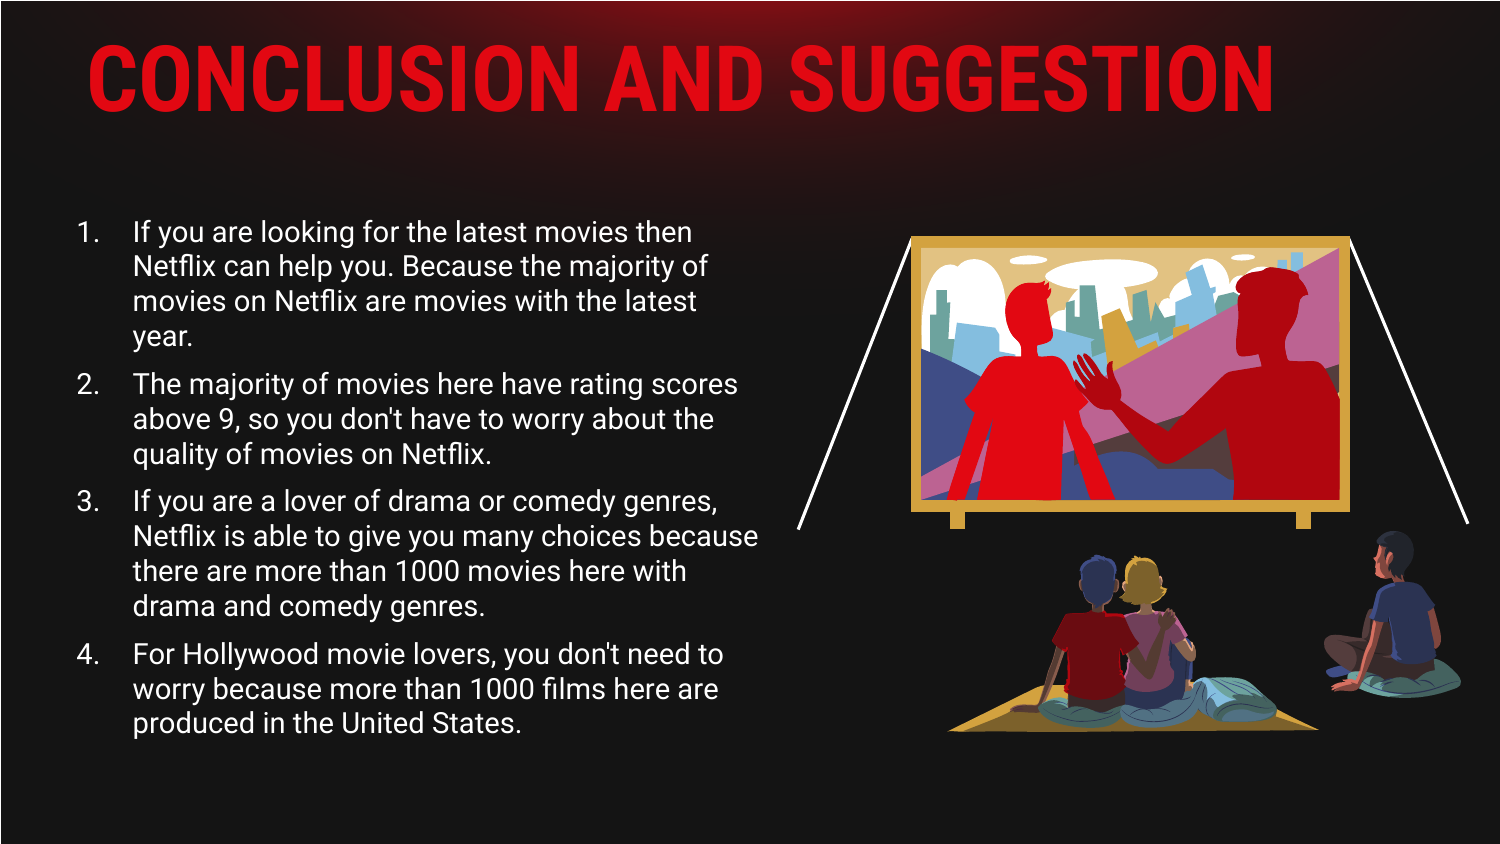

# CONCLUSION AND SUGGESTION
If you are looking for the latest movies then Netflix can help you. Because the majority of movies on Netflix are movies with the latest year.
The majority of movies here have rating scores above 9, so you don't have to worry about the quality of movies on Netflix.
If you are a lover of drama or comedy genres, Netflix is able to give you many choices because there are more than 1000 movies here with drama and comedy genres.
For Hollywood movie lovers, you don't need to worry because more than 1000 films here are produced in the United States.